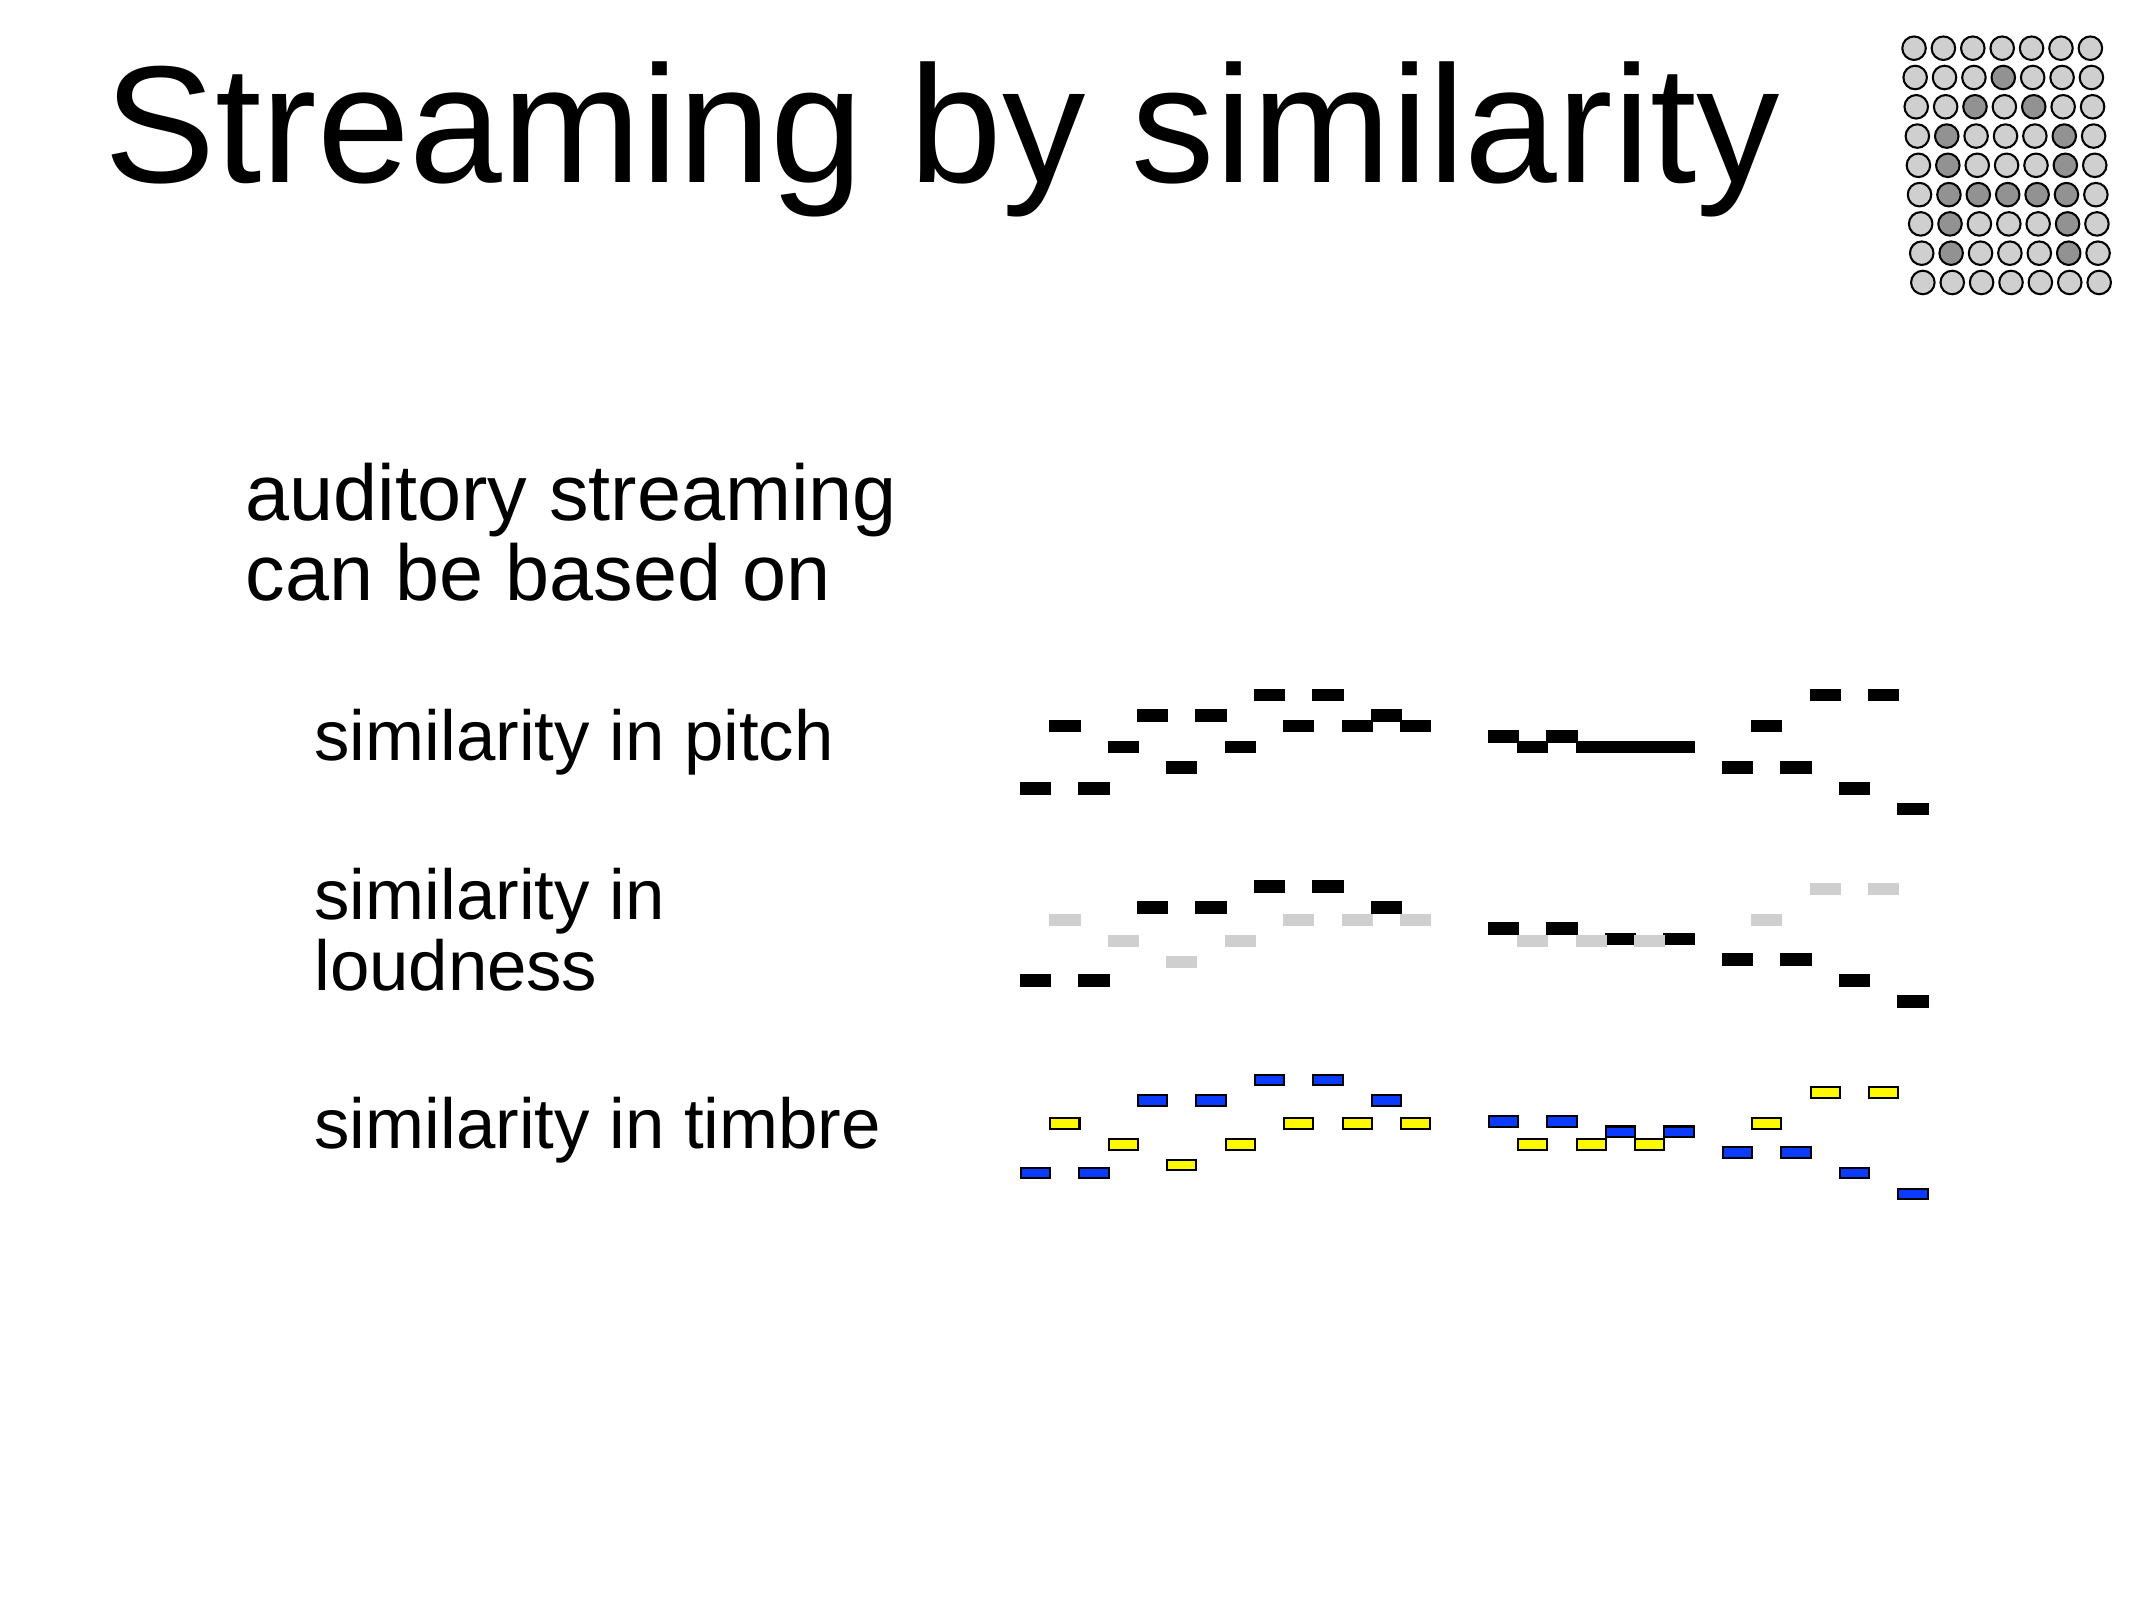

Streaming by similarity

auditory streaming can be based on
similarity in pitch
similarity in loudness
similarity in timbre